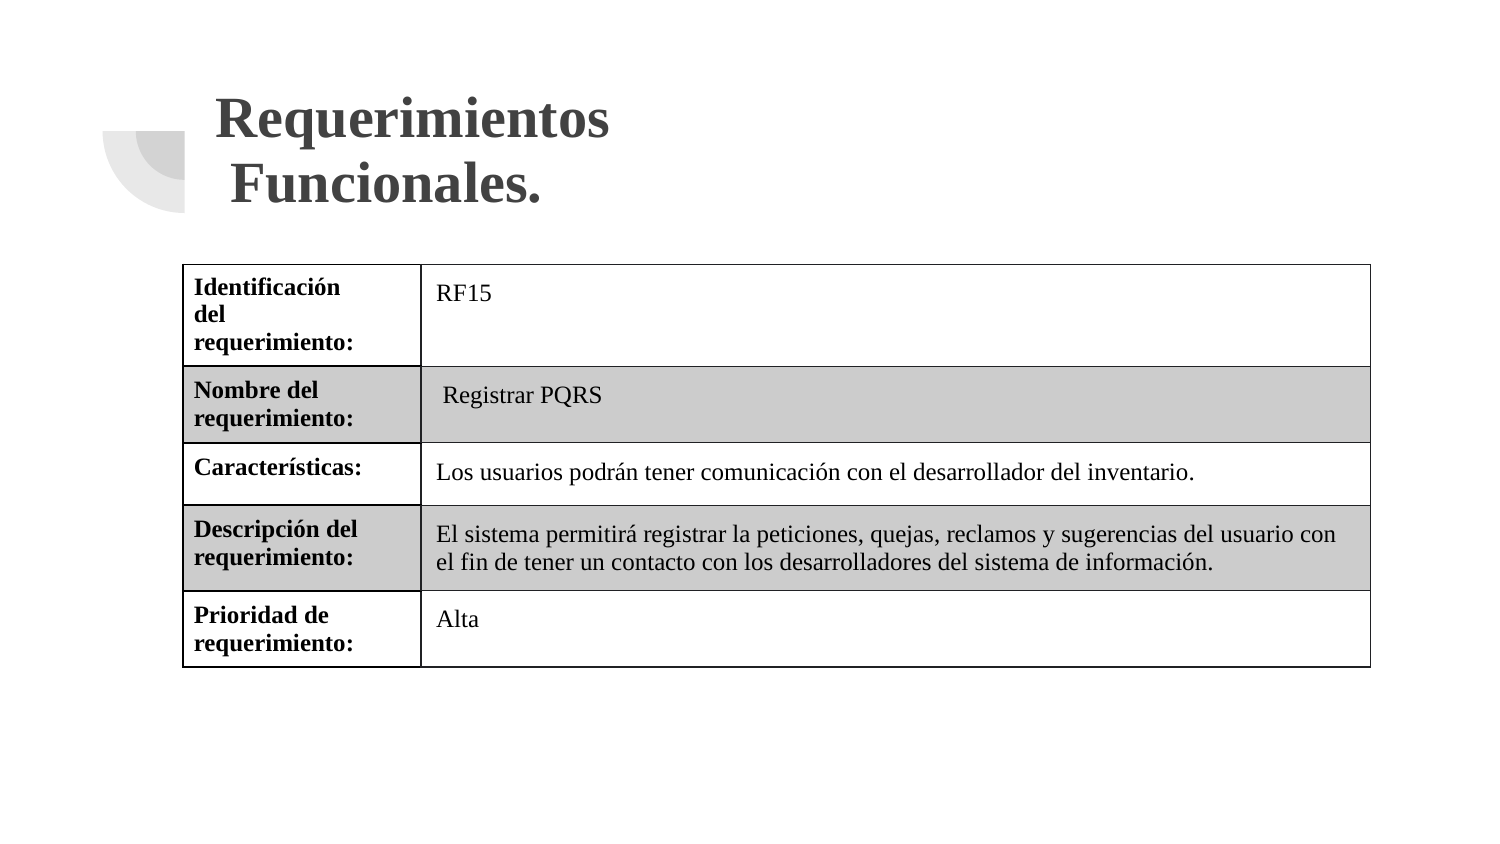

# Requerimientos
 Funcionales.
| Identificación del requerimiento: | RF15 |
| --- | --- |
| Nombre del requerimiento: | Registrar PQRS |
| Características: | Los usuarios podrán tener comunicación con el desarrollador del inventario. |
| Descripción del requerimiento: | El sistema permitirá registrar la peticiones, quejas, reclamos y sugerencias del usuario con el fin de tener un contacto con los desarrolladores del sistema de información. |
| Prioridad de requerimiento: | Alta |